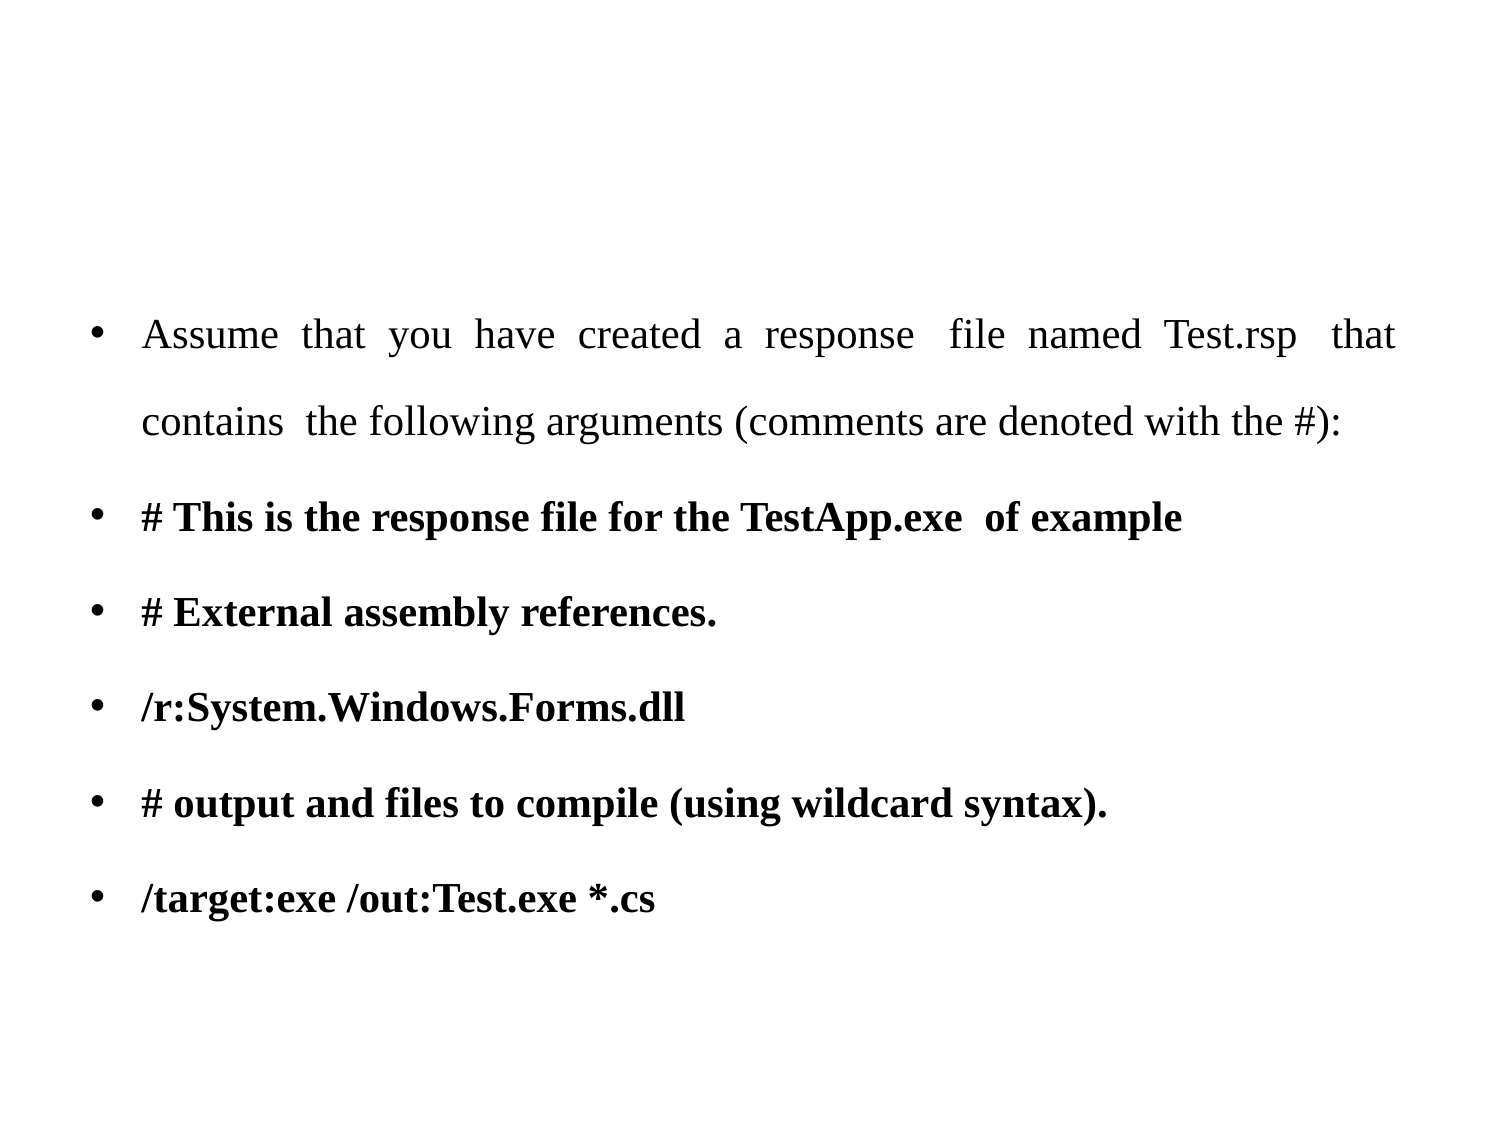

#
Assume  that  you  have  created  a  response   file  named  Test.rsp   that  contains  the following arguments (comments are denoted with the #):
# This is the response file for the TestApp.exe  of example
# External assembly references.
/r:System.Windows.Forms.dll
# output and files to compile (using wildcard syntax).
/target:exe /out:Test.exe *.cs